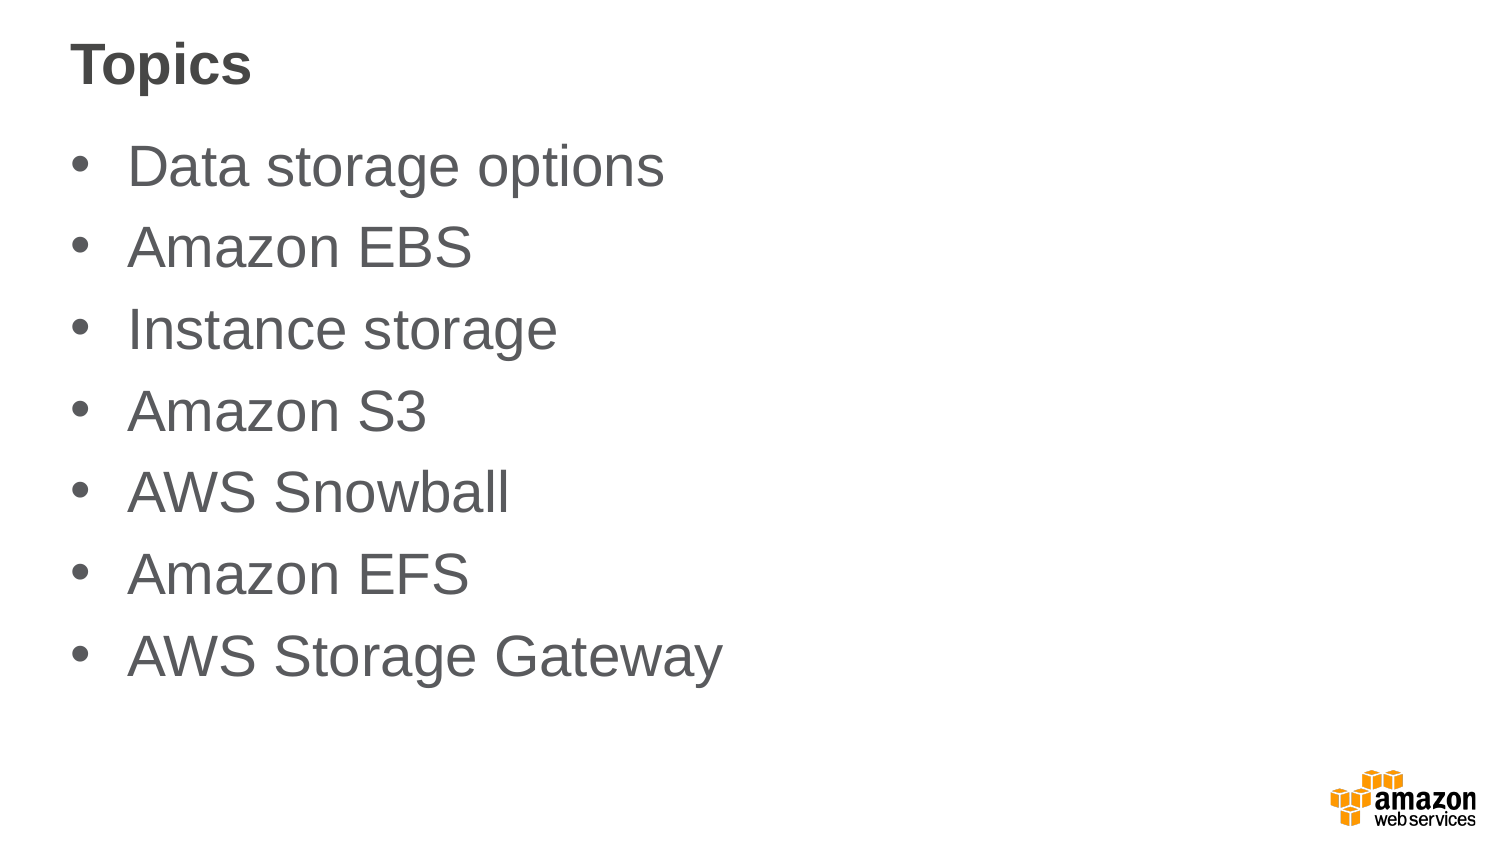

# Topics
Data storage options
Amazon EBS
Instance storage
Amazon S3
AWS Snowball
Amazon EFS
AWS Storage Gateway